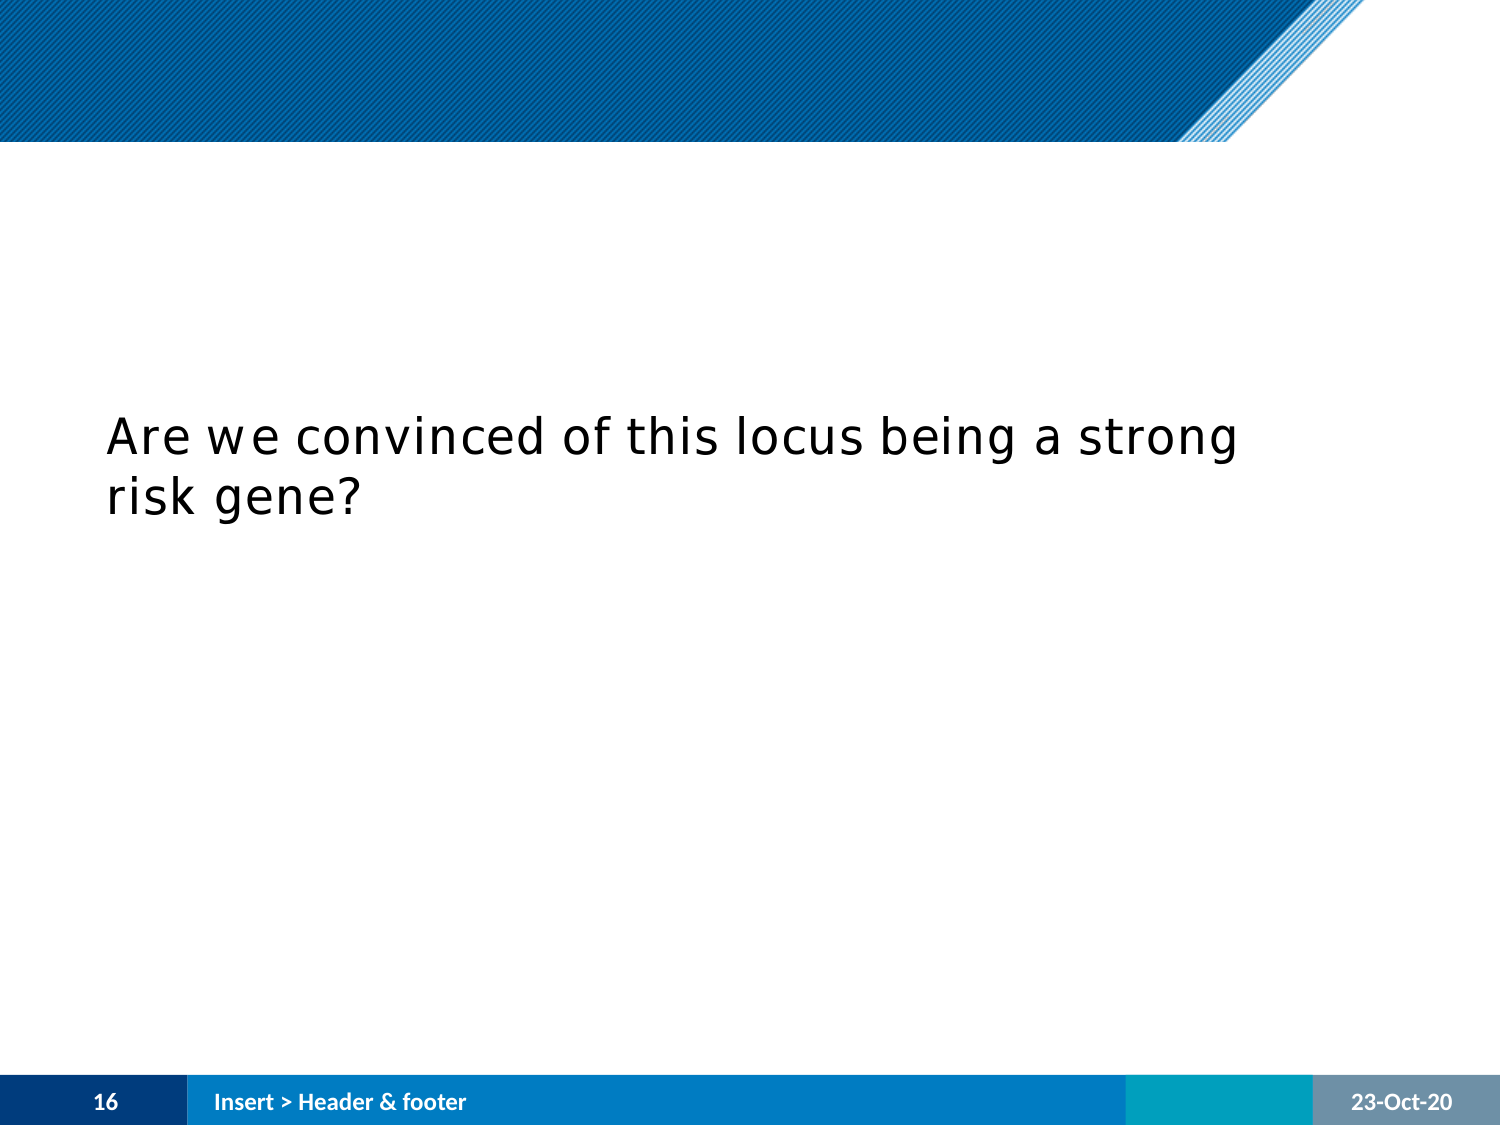

Are we convinced of this locus being a strong risk gene?
16
Insert > Header & footer
23-Oct-20